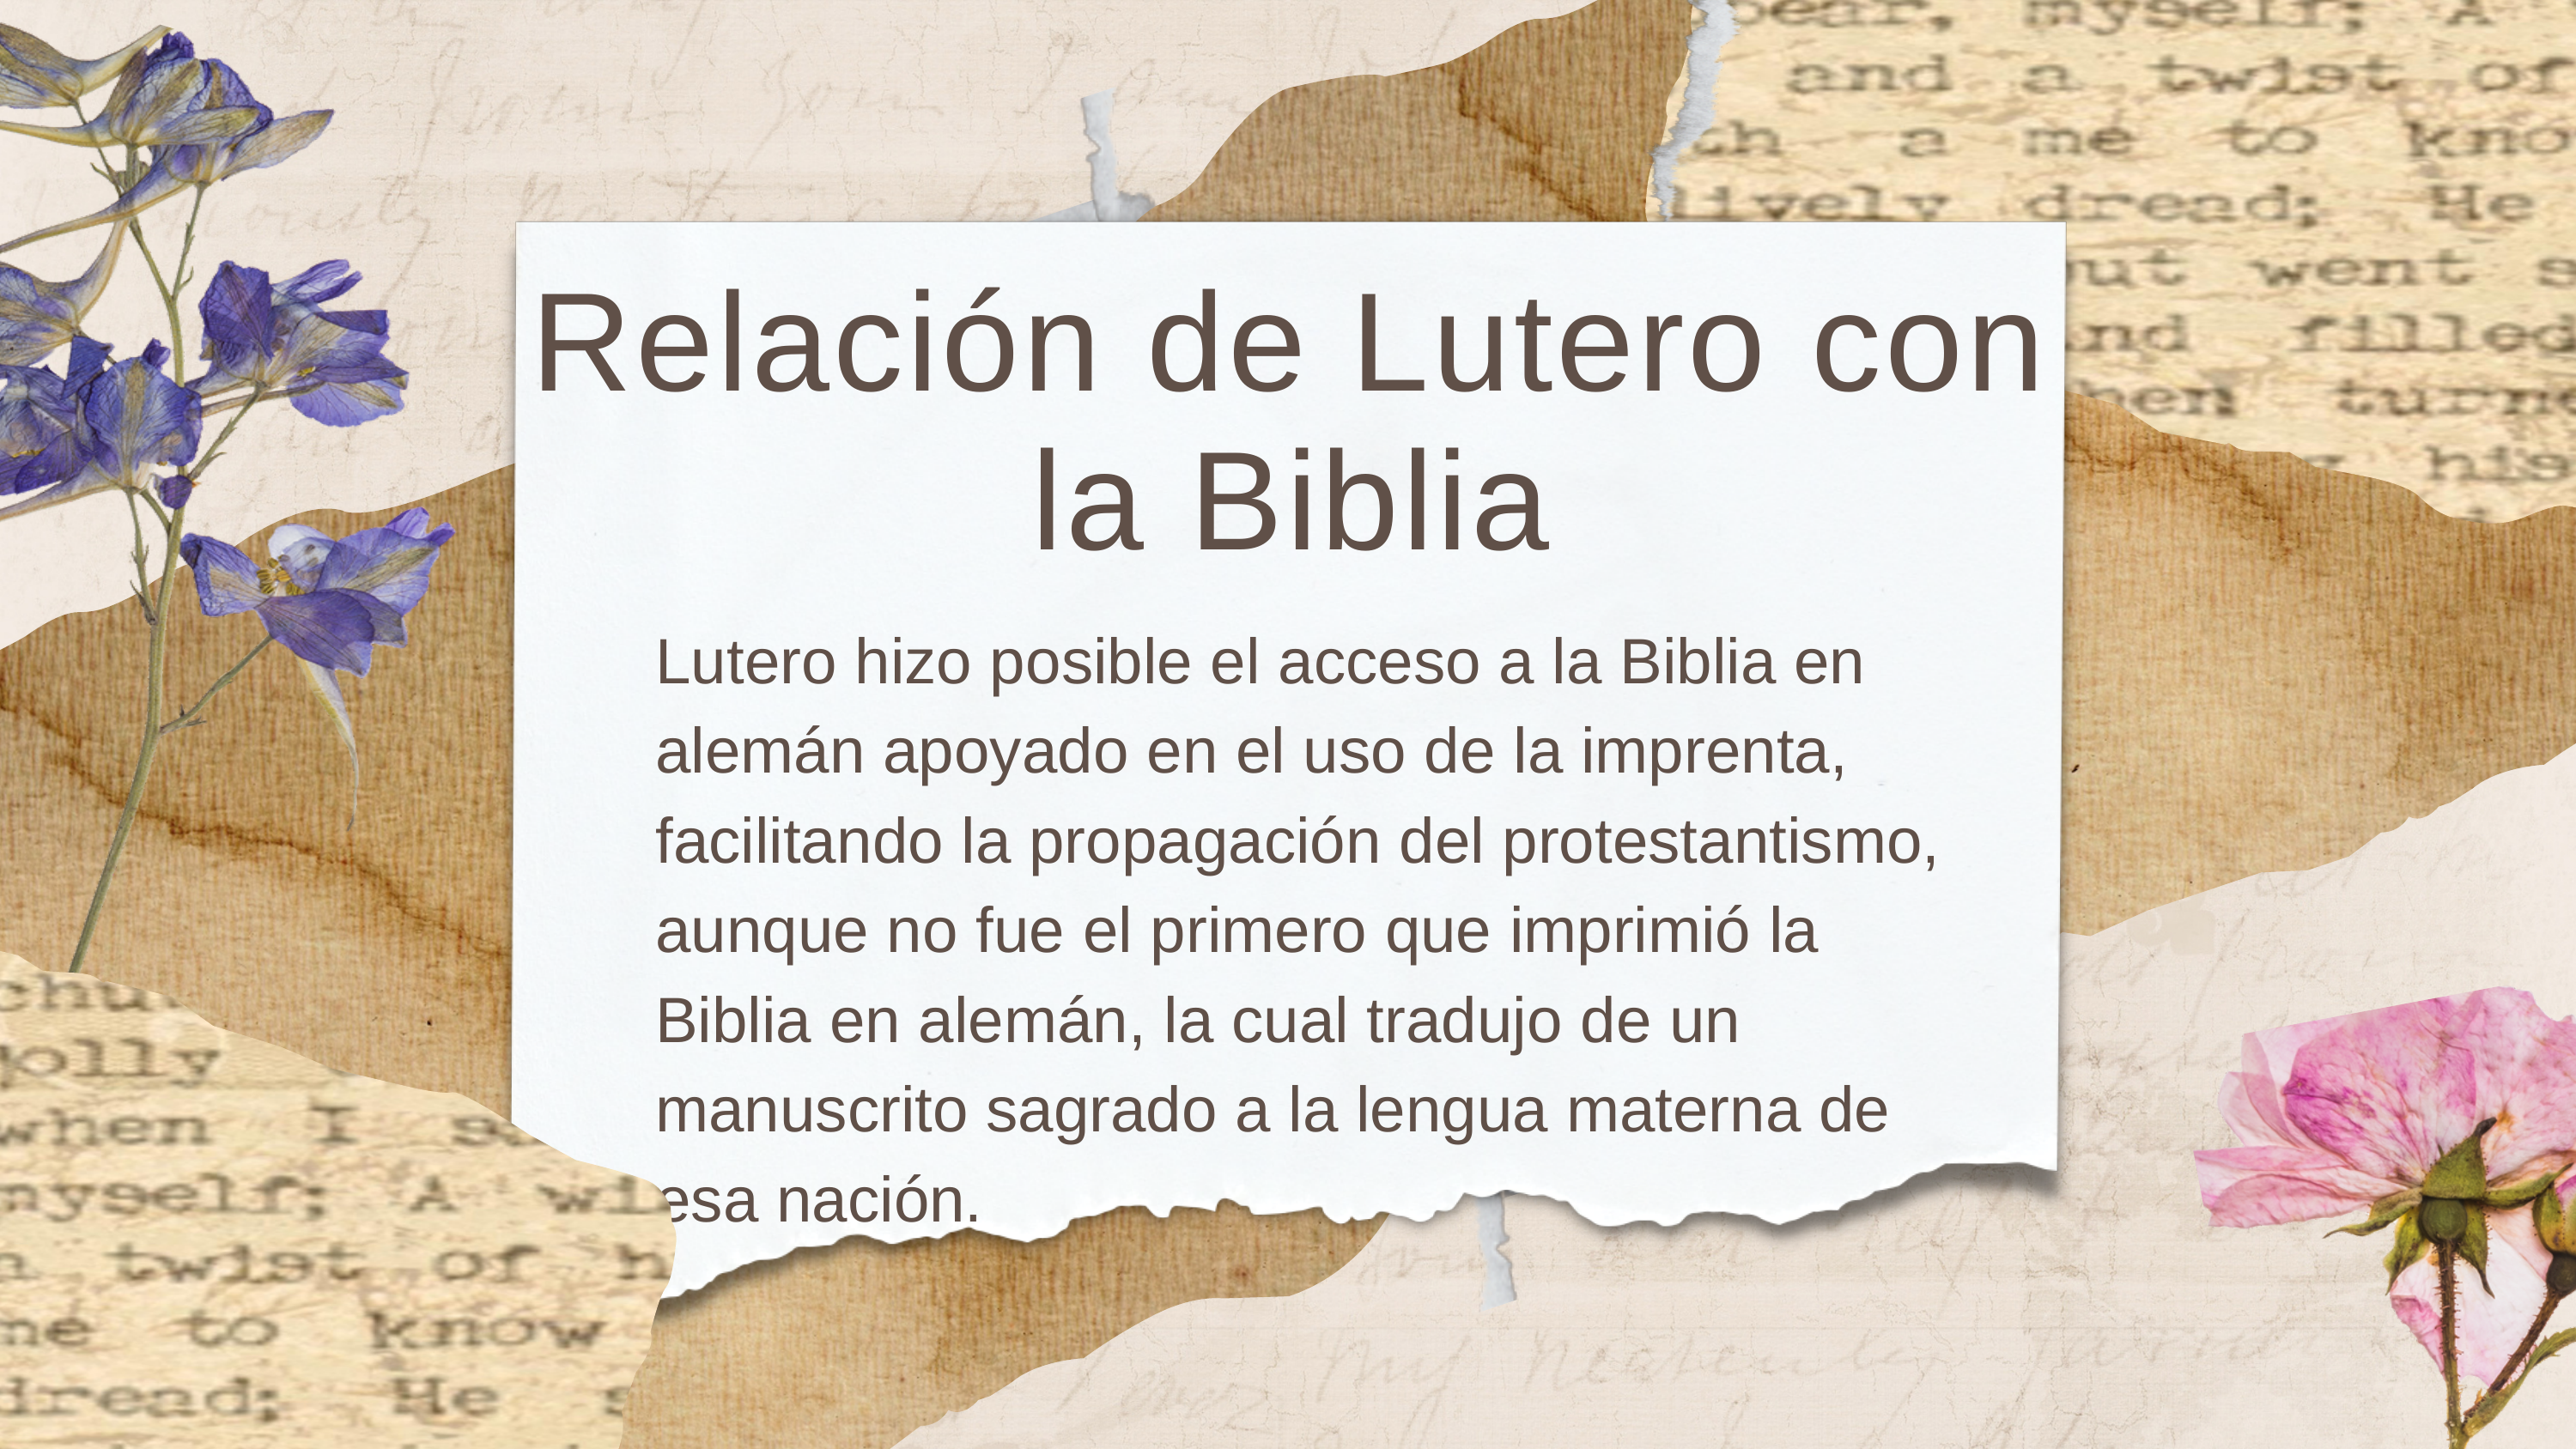

Relación de Lutero con la Biblia

Lutero hizo posible el acceso a la Biblia en alemán apoyado en el uso de la imprenta, facilitando la propagación del protestantismo, aunque no fue el primero que imprimió la Biblia en alemán, la cual tradujo de un manuscrito sagrado a la lengua materna de esa nación.